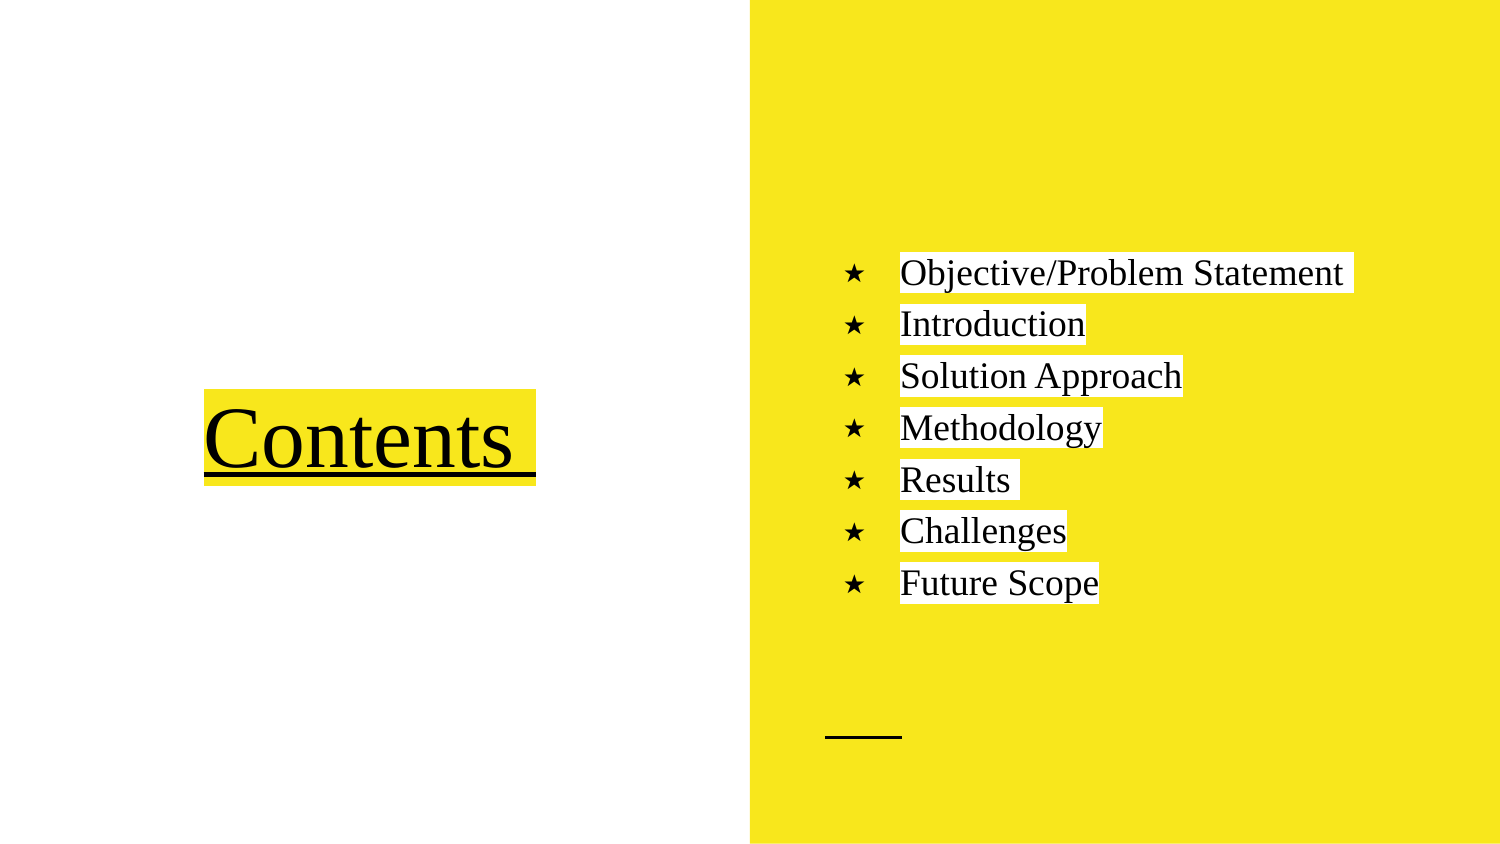

Objective/Problem Statement
Introduction
Solution Approach
Methodology
Results
Challenges
Future Scope
# Contents